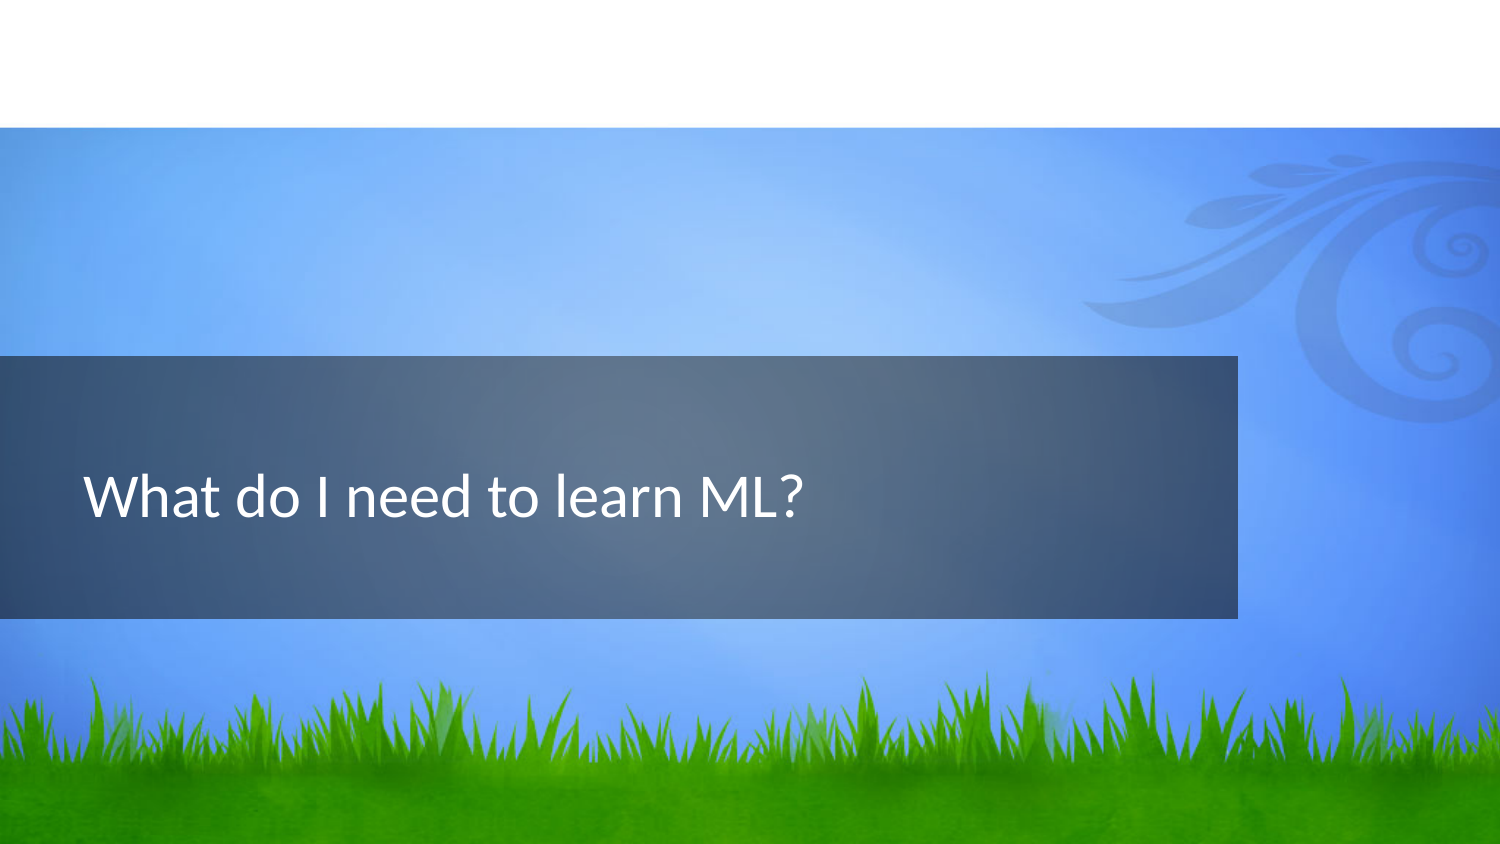

# What do I need to learn ML?